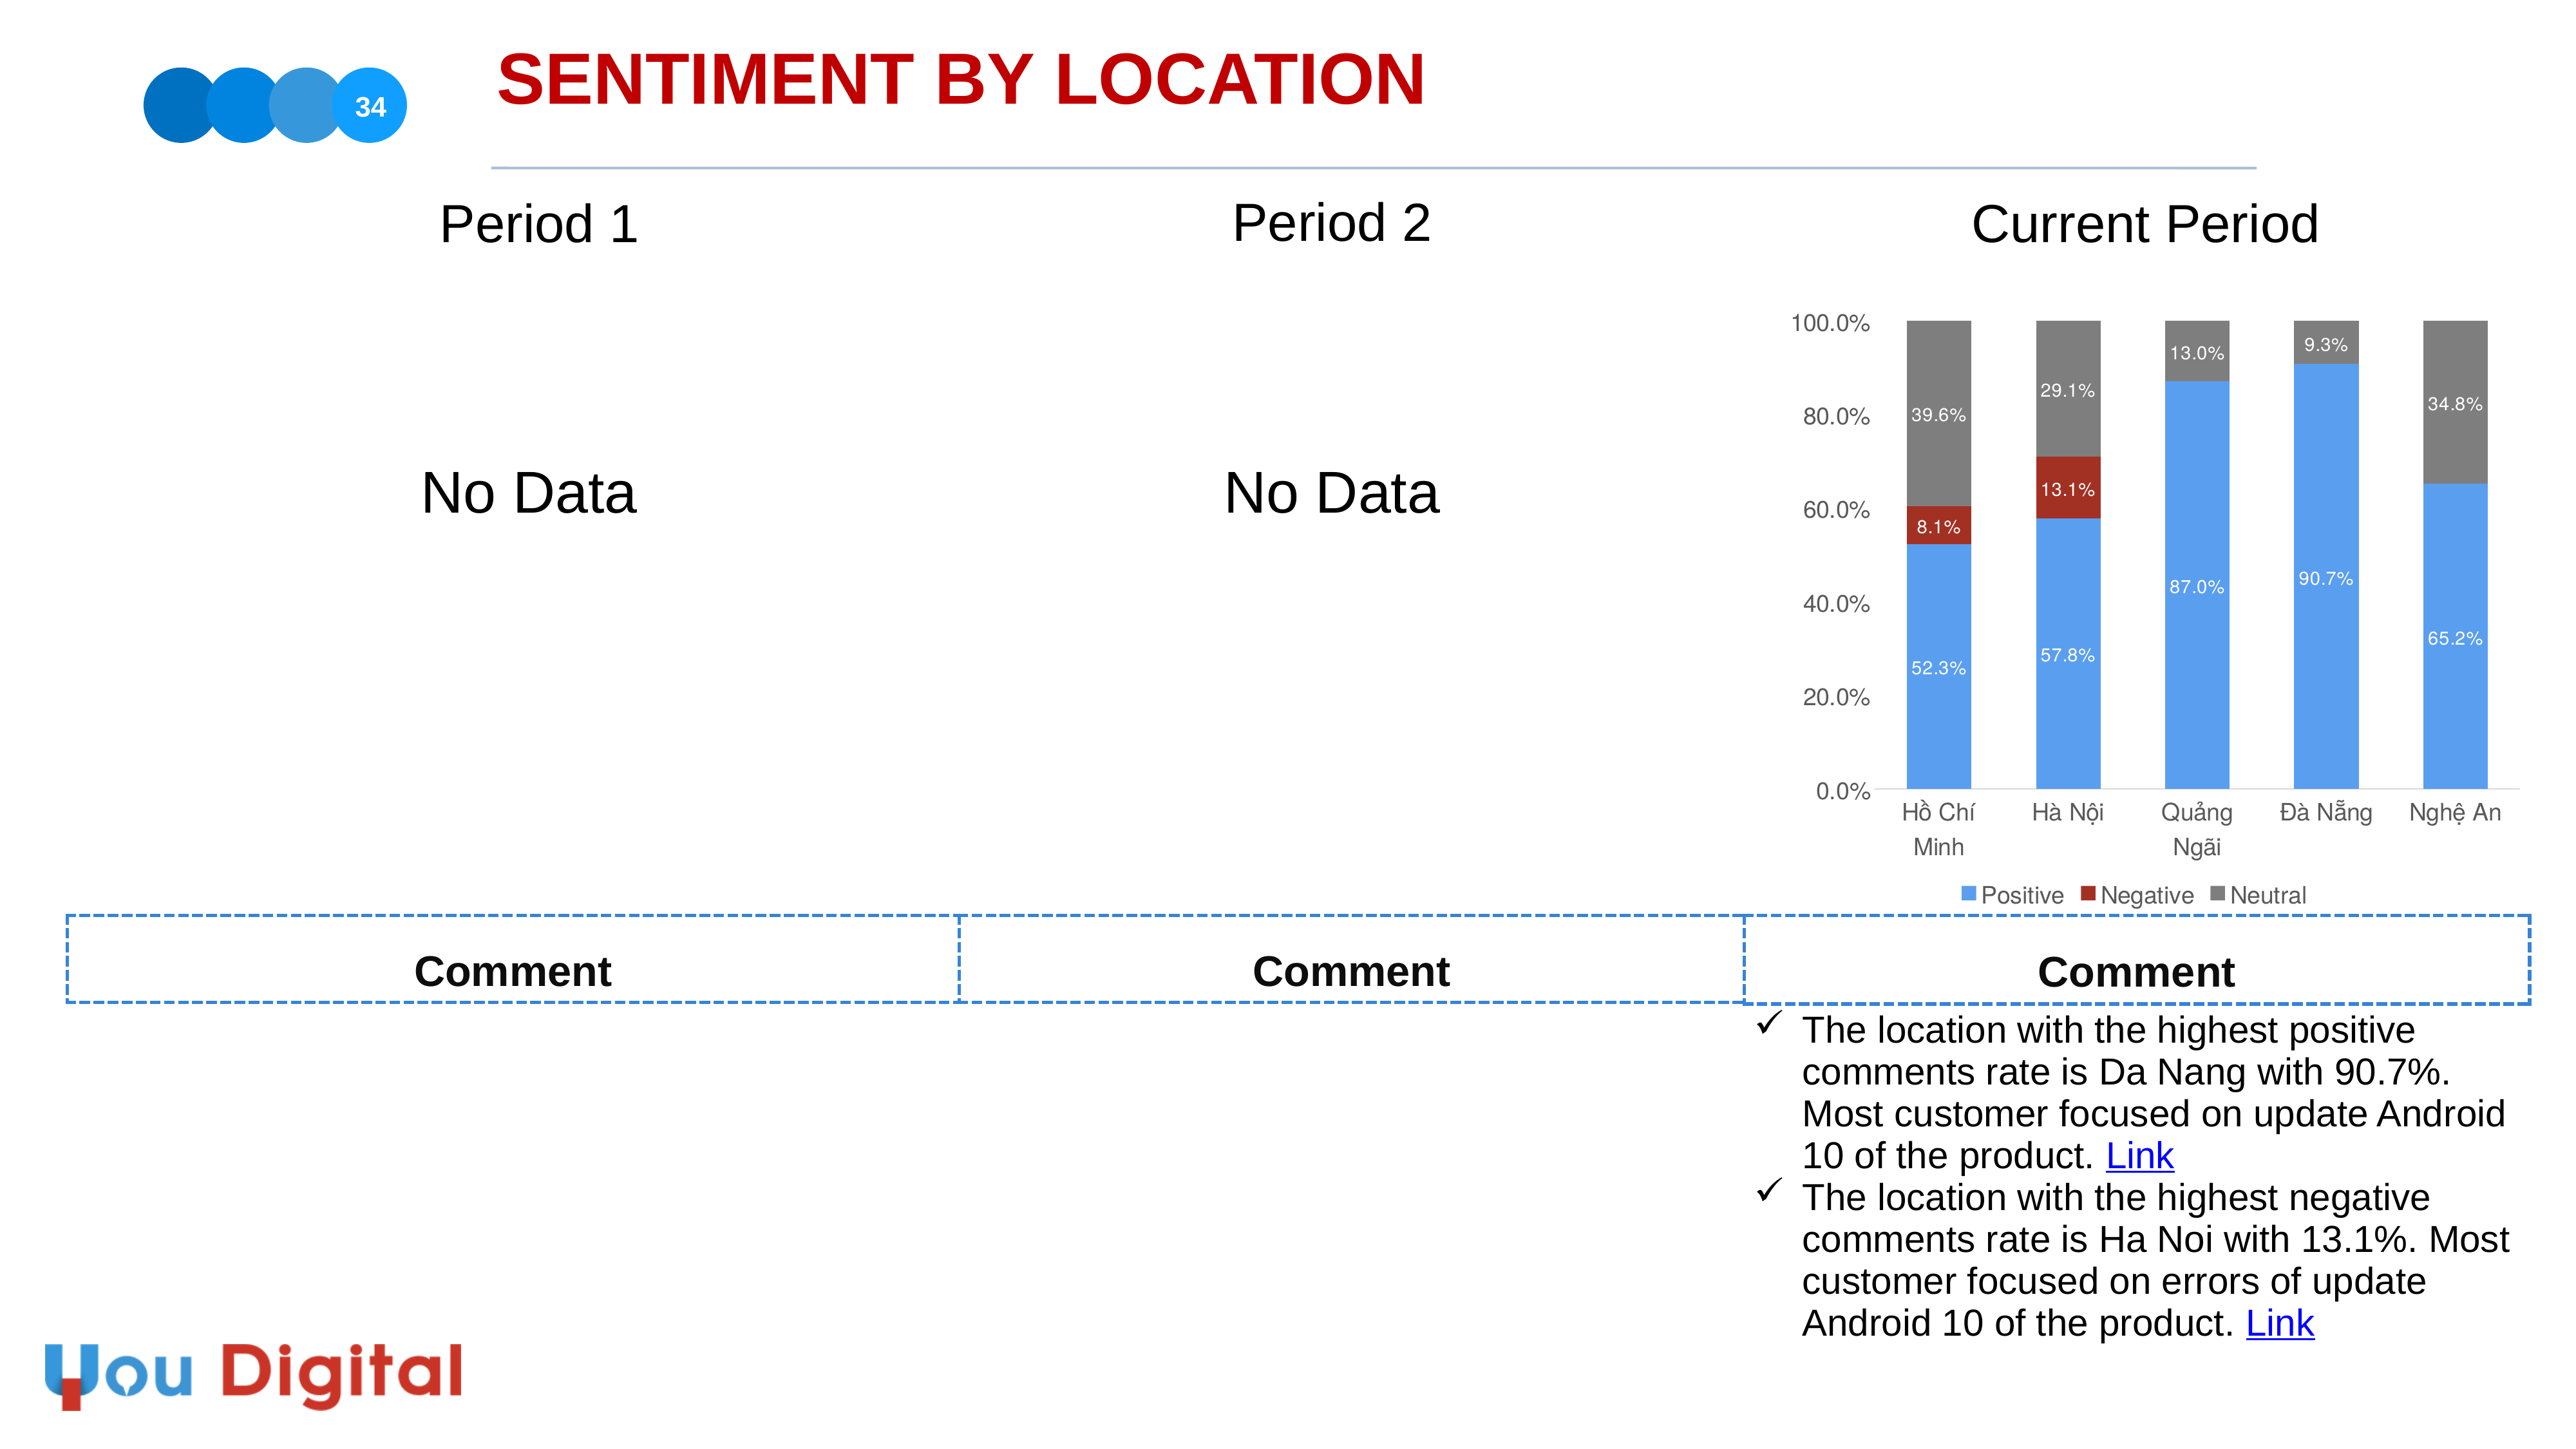

# SENTIMENT BY LOCATION
34
Period 2
Period 1
Current Period

### Chart

| Category | Positive | Negative | Neutral |
|---|---|---|---|
| Hồ Chí Minh | 0.523 | 0.081 | 0.396 |
| Hà Nội | 0.578 | 0.131 | 0.291 |
| Quảng Ngãi | 0.87 | None | 0.13 |
| Đà Nẵng | 0.907 | None | 0.093 |
| Nghệ An | 0.652 | None | 0.348 |
No Data
No Data
| Comment |
| --- |
|  |
| Comment |
| --- |
|  |
| Comment |
| --- |
| The location with the highest positive comments rate is Da Nang with 90.7%. Most customer focused on update Android 10 of the product. Link The location with the highest negative comments rate is Ha Noi with 13.1%. Most customer focused on errors of update Android 10 of the product. Link |